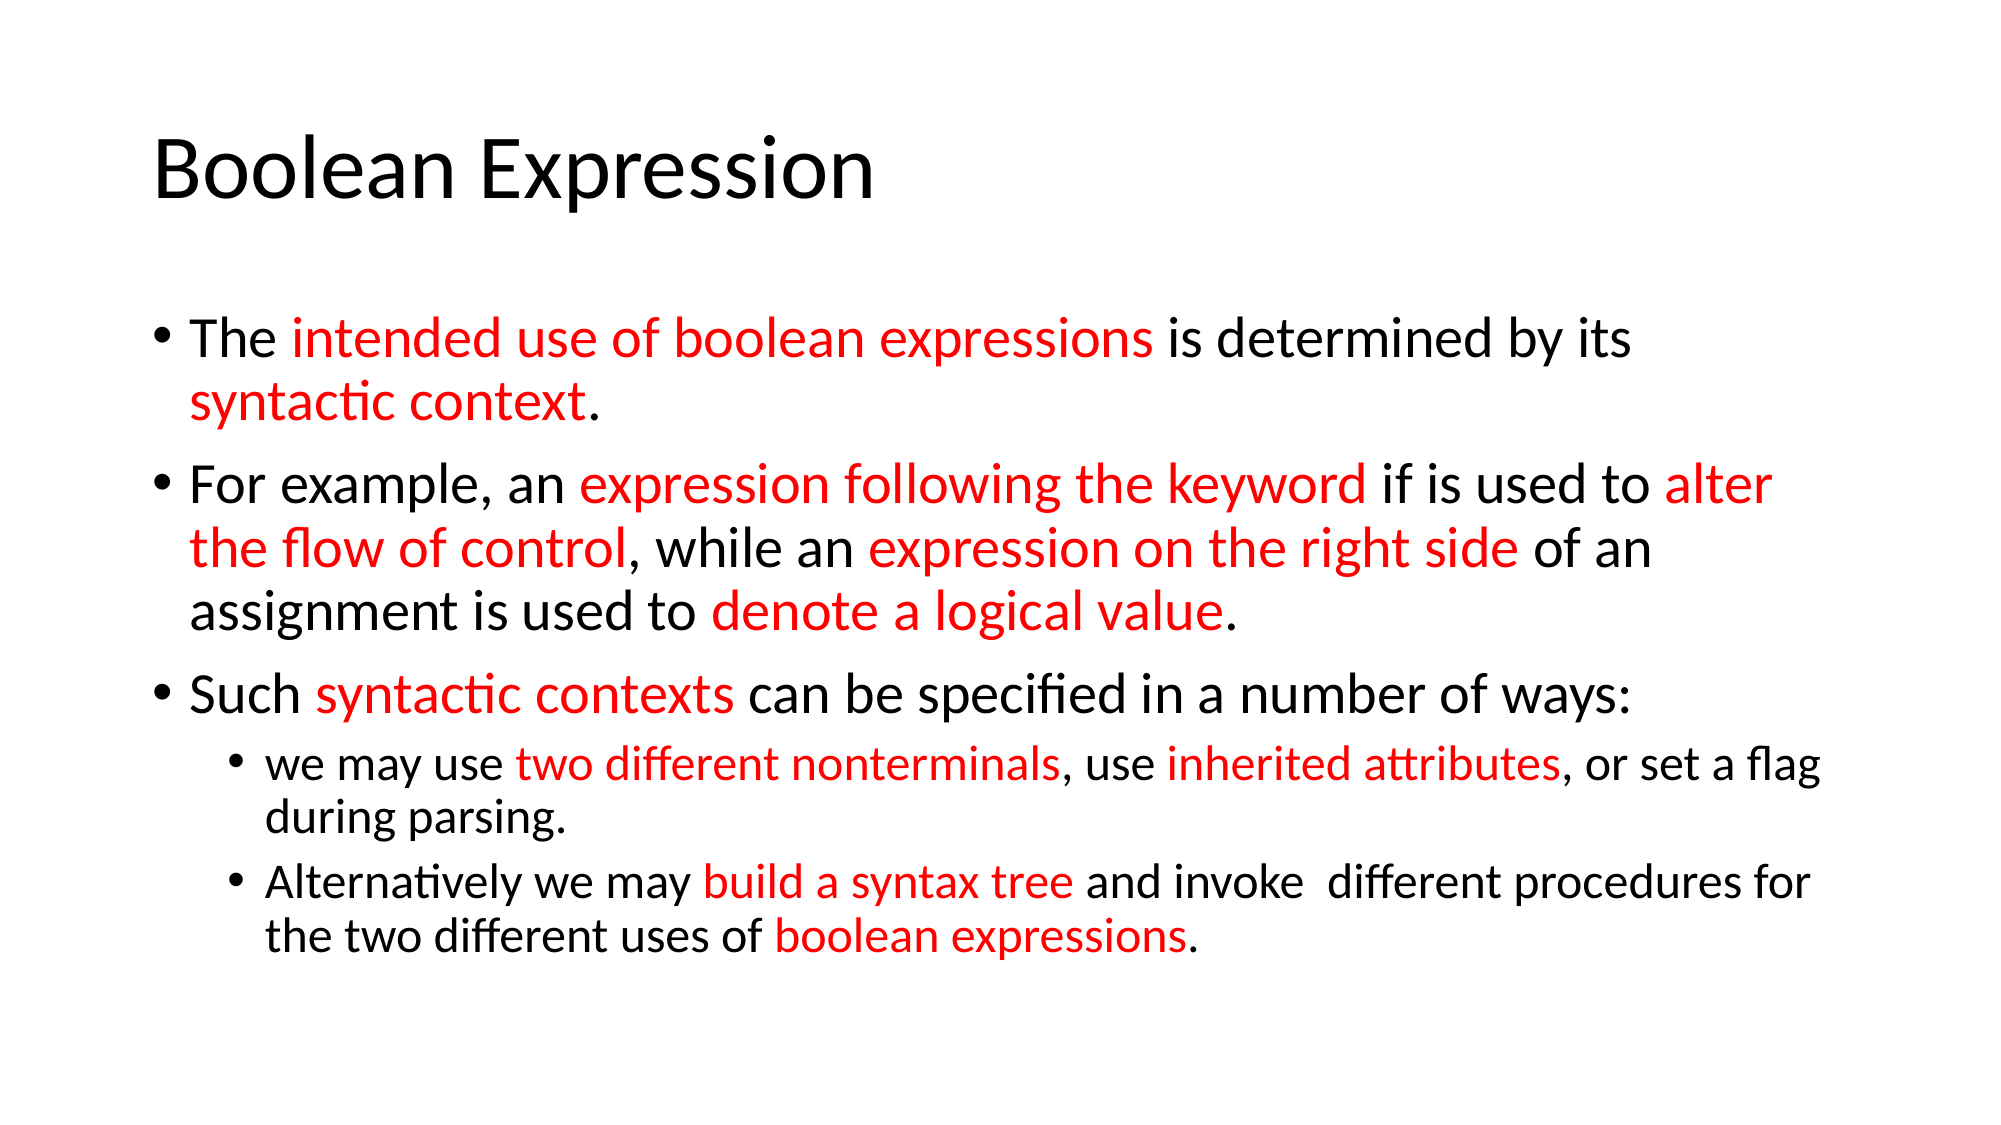

# Boolean Expression
The intended use of boolean expressions is determined by its syntactic context.
For example, an expression following the keyword if is used to alter the flow of control, while an expression on the right side of an assignment is used to denote a logical value.
Such syntactic contexts can be specified in a number of ways:
we may use two different nonterminals, use inherited attributes, or set a flag during parsing.
Alternatively we may build a syntax tree and invoke  different procedures for the two different uses of boolean expressions.